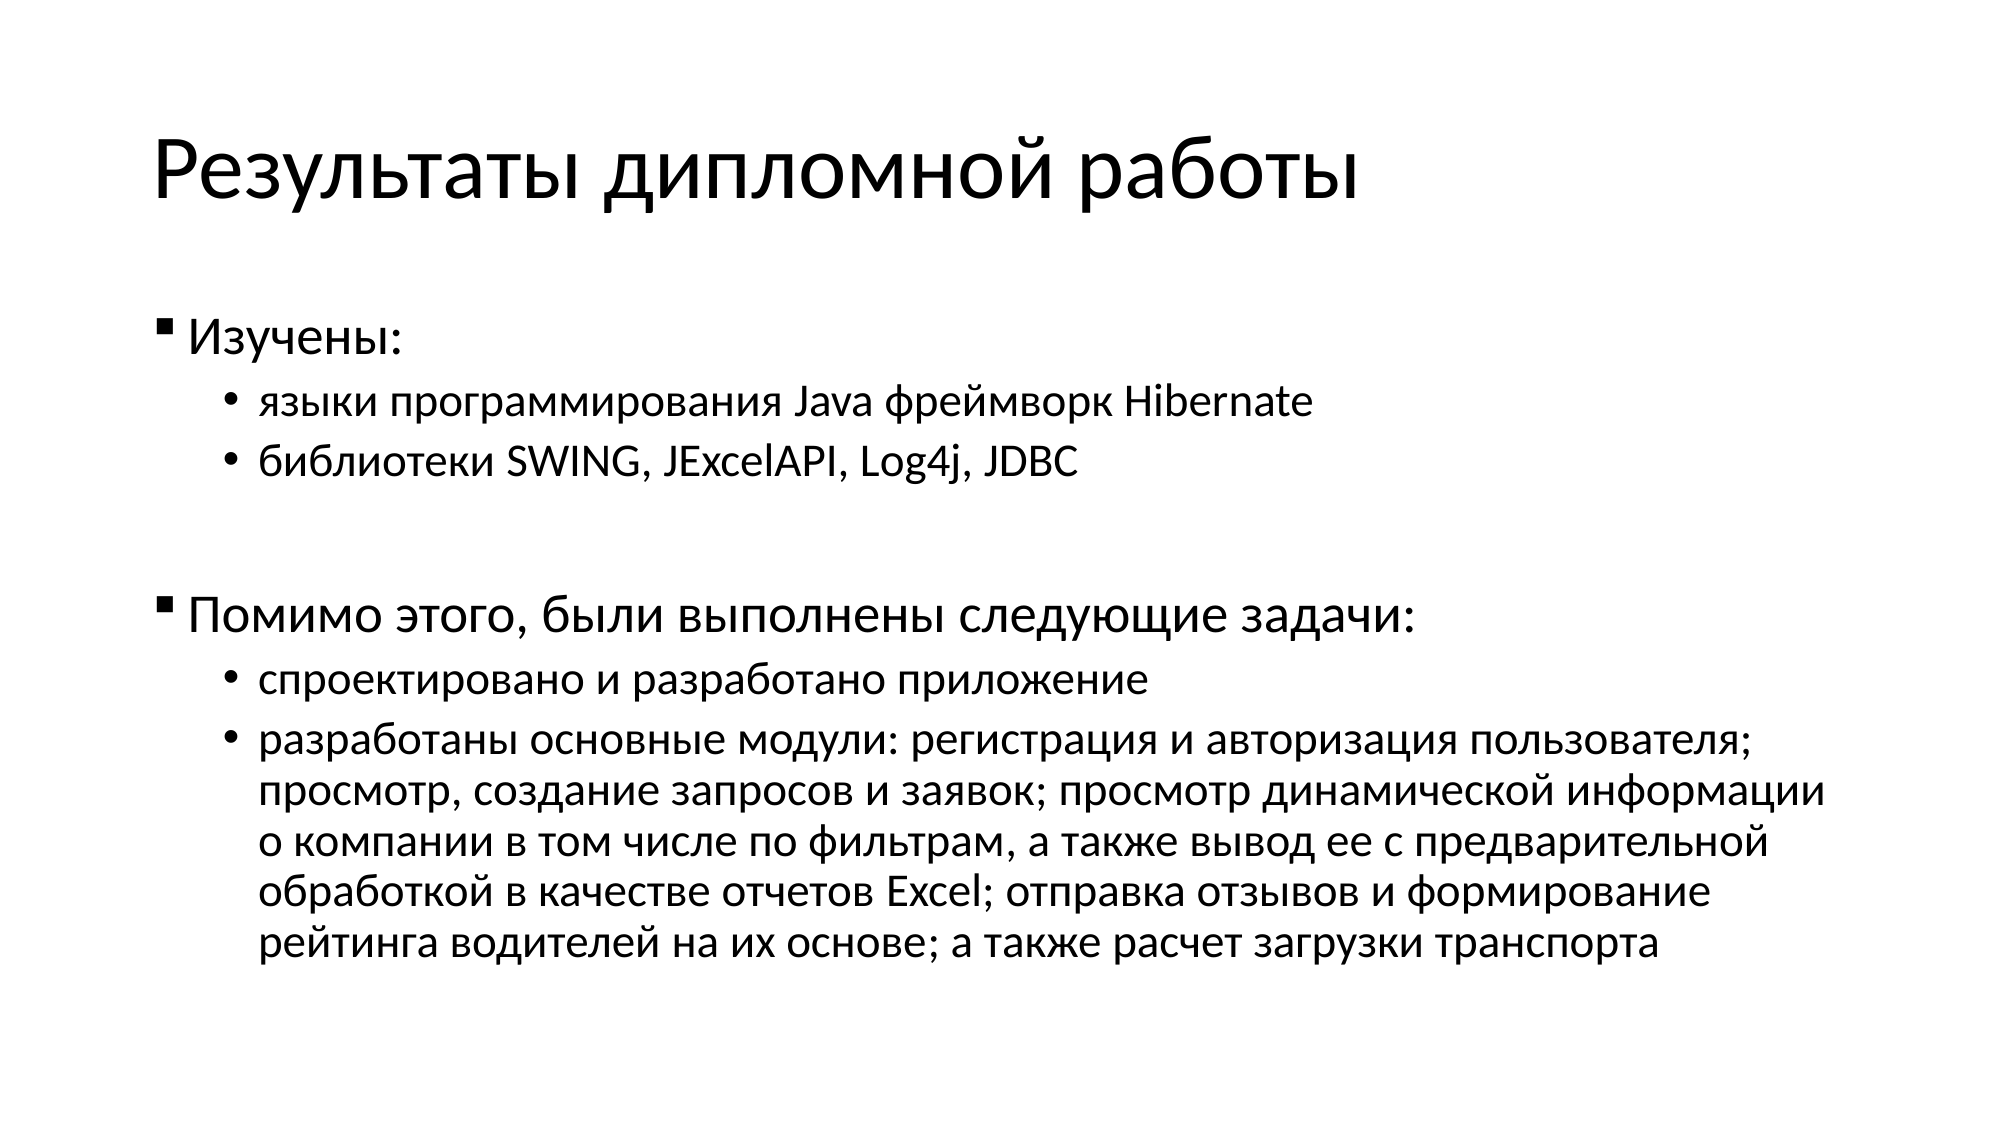

# Результаты дипломной работы
Изучены:
языки программирования Java фреймворк Hibernate
библиотеки SWING, JExcelAPI, Log4j, JDBC

Помимо этого, были выполнены следующие задачи:
спроектировано и разработано приложение
разработаны основные модули: регистрация и авторизация пользователя; просмотр, создание запросов и заявок; просмотр динамической информации о компании в том числе по фильтрам, а также вывод ее с предварительной обработкой в качестве отчетов Excel; отправка отзывов и формирование рейтинга водителей на их основе; а также расчет загрузки транспорта